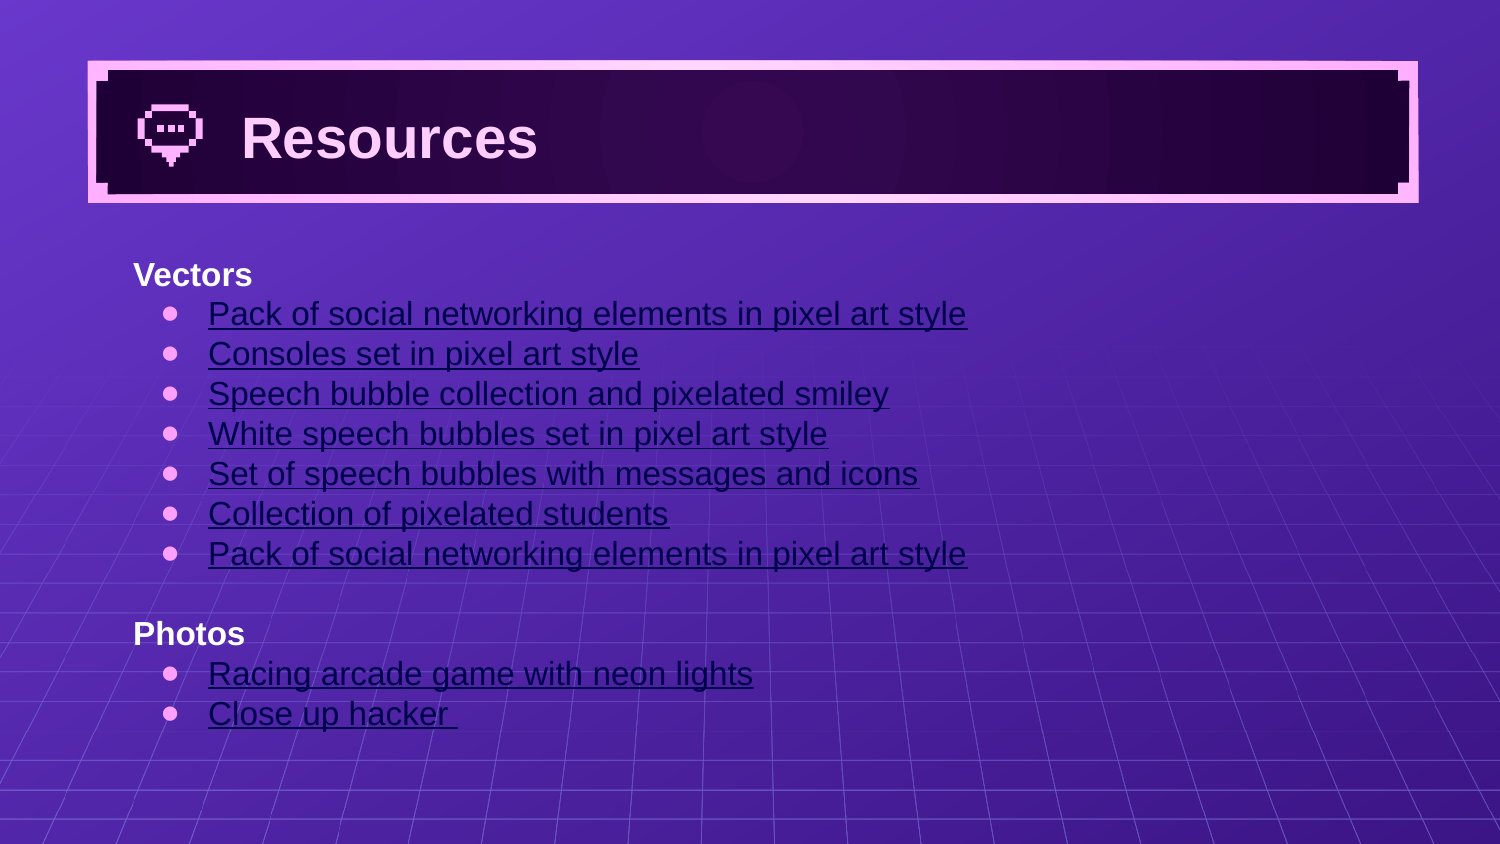

# Resources

Vectors
Pack of social networking elements in pixel art style
Consoles set in pixel art style
Speech bubble collection and pixelated smiley
White speech bubbles set in pixel art style
Set of speech bubbles with messages and icons
Collection of pixelated students
Pack of social networking elements in pixel art style

Photos
Racing arcade game with neon lights
Close up hacker